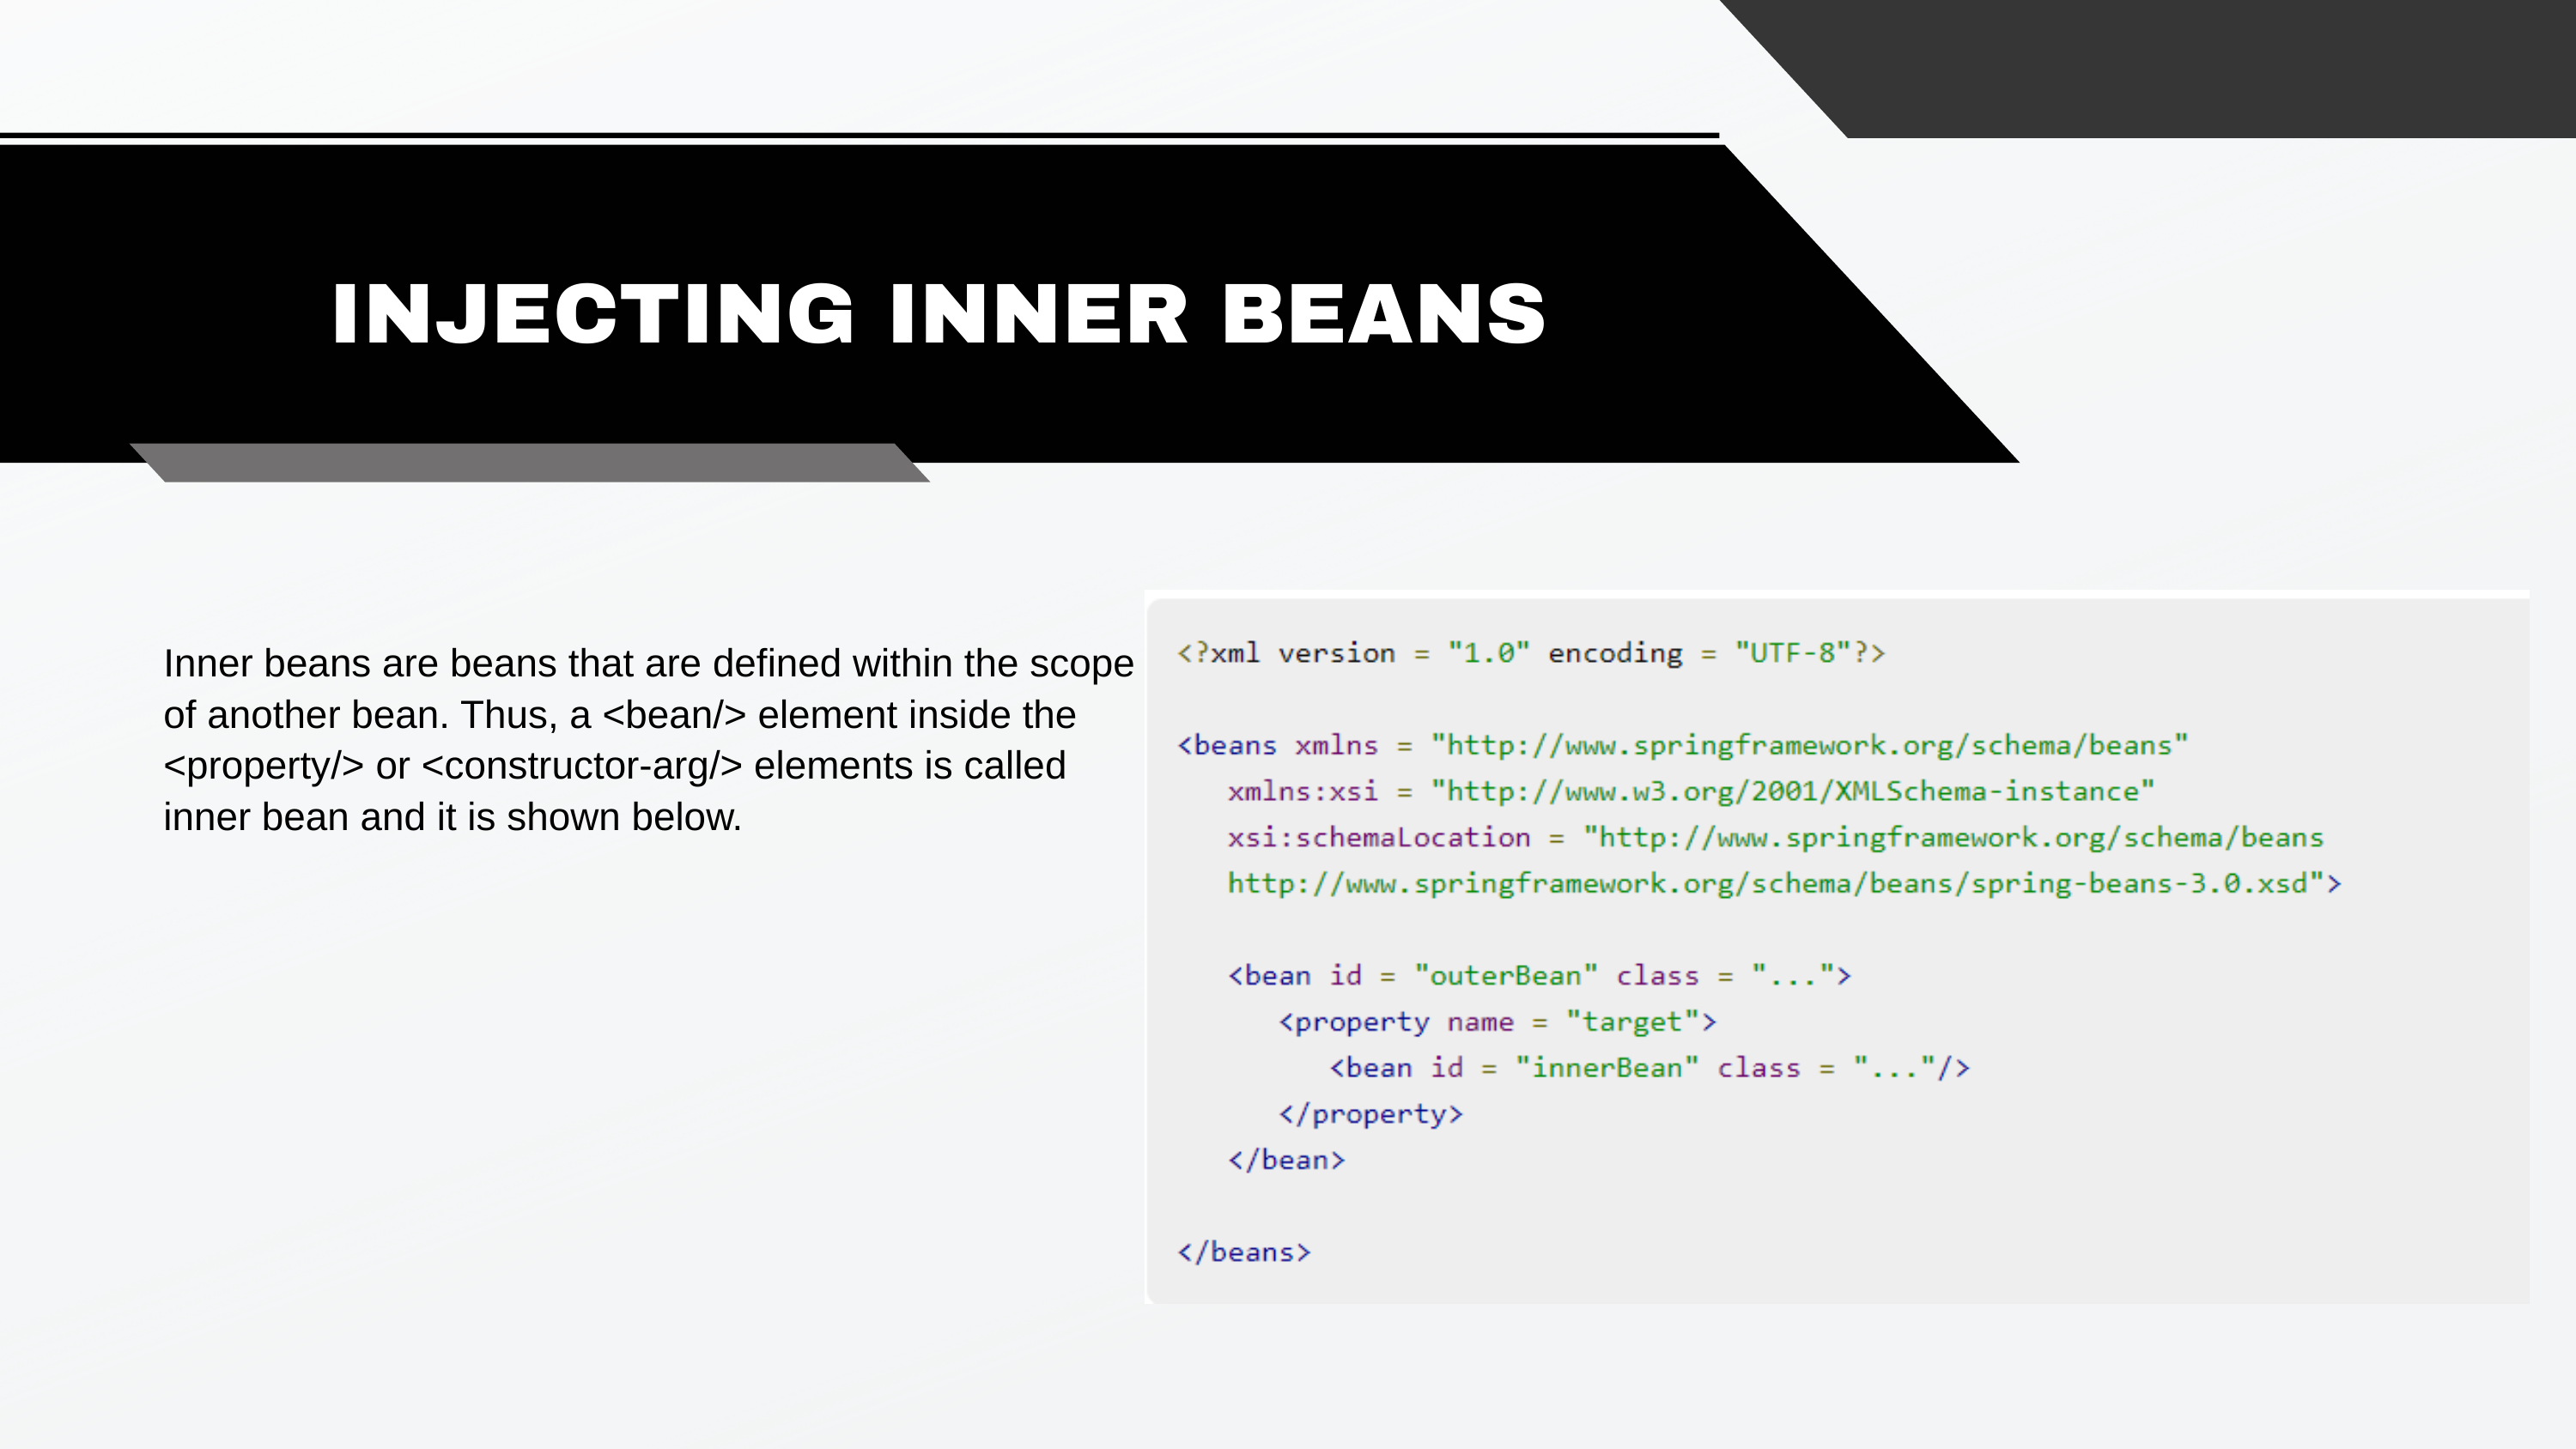

INJECTING INNER BEANS

Inner beans are beans that are defined within the scope of another bean. Thus, a <bean/> element inside the <property/> or <constructor-arg/> elements is called inner bean and it is shown below.